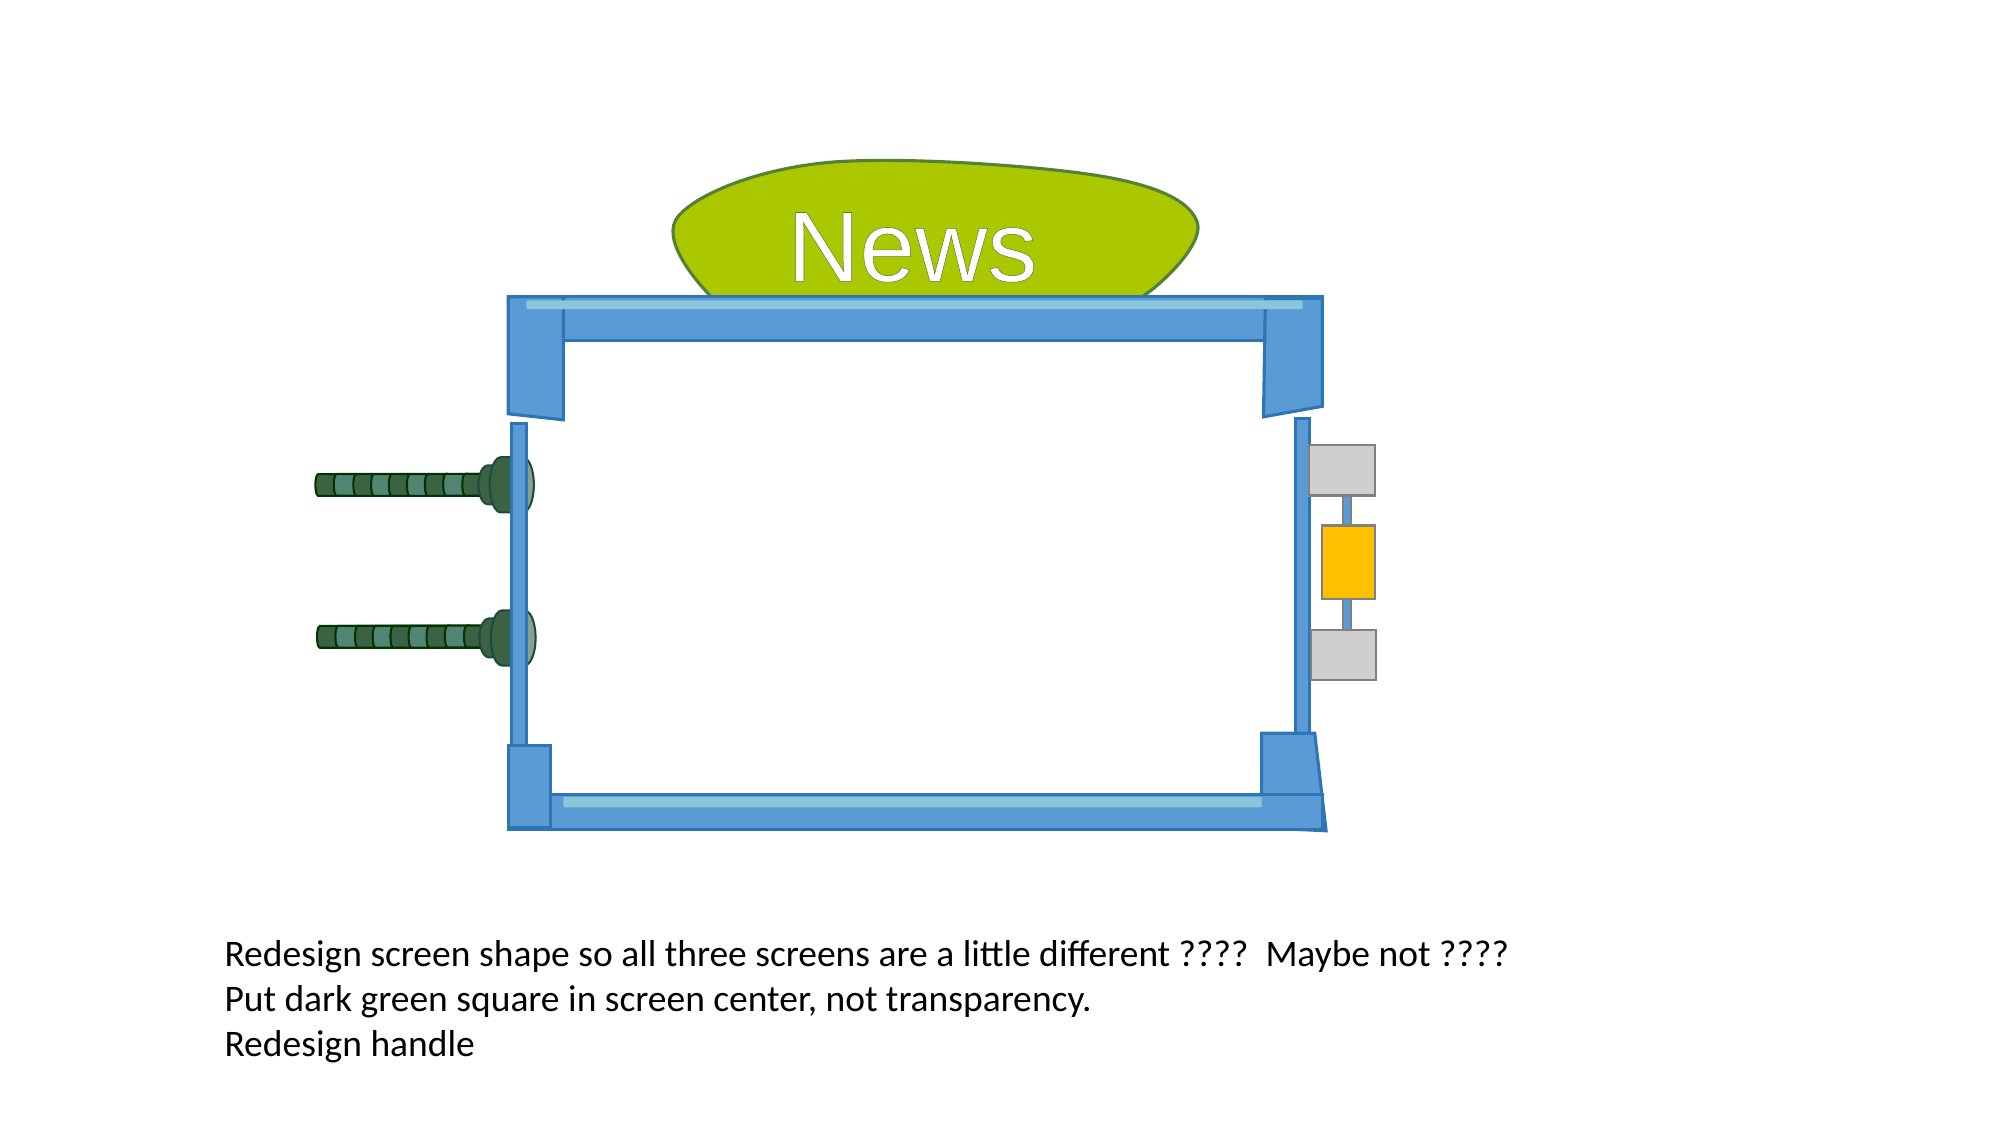

News

Redesign screen shape so all three screens are a little different ????  Maybe not ????
Put dark green square in screen center, not transparency.
Redesign handle